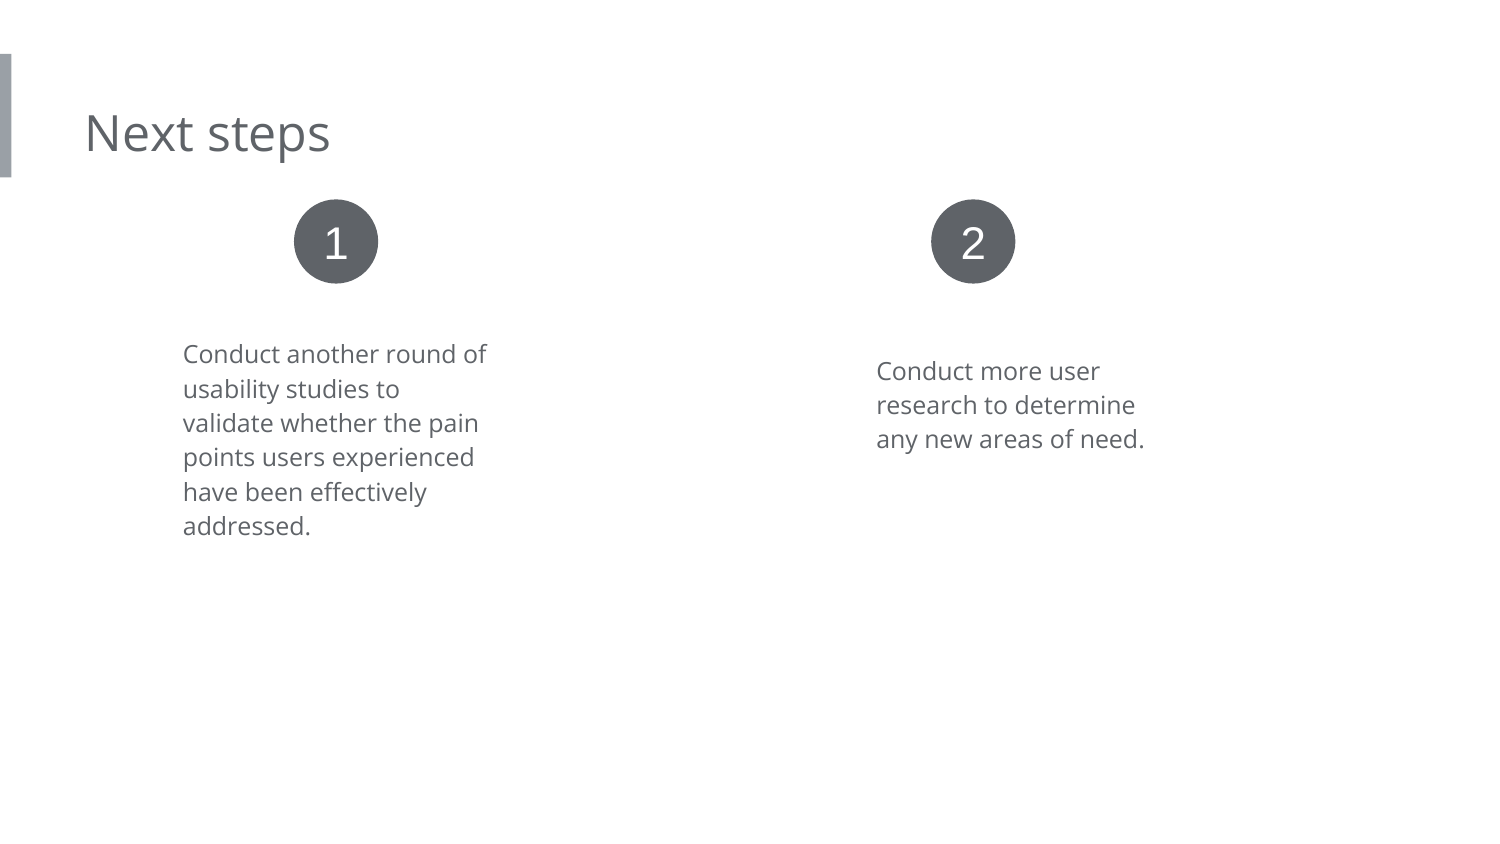

Next steps
1
2
Conduct another round of usability studies to validate whether the pain points users experienced have been effectively addressed.
Conduct more user research to determine any new areas of need.